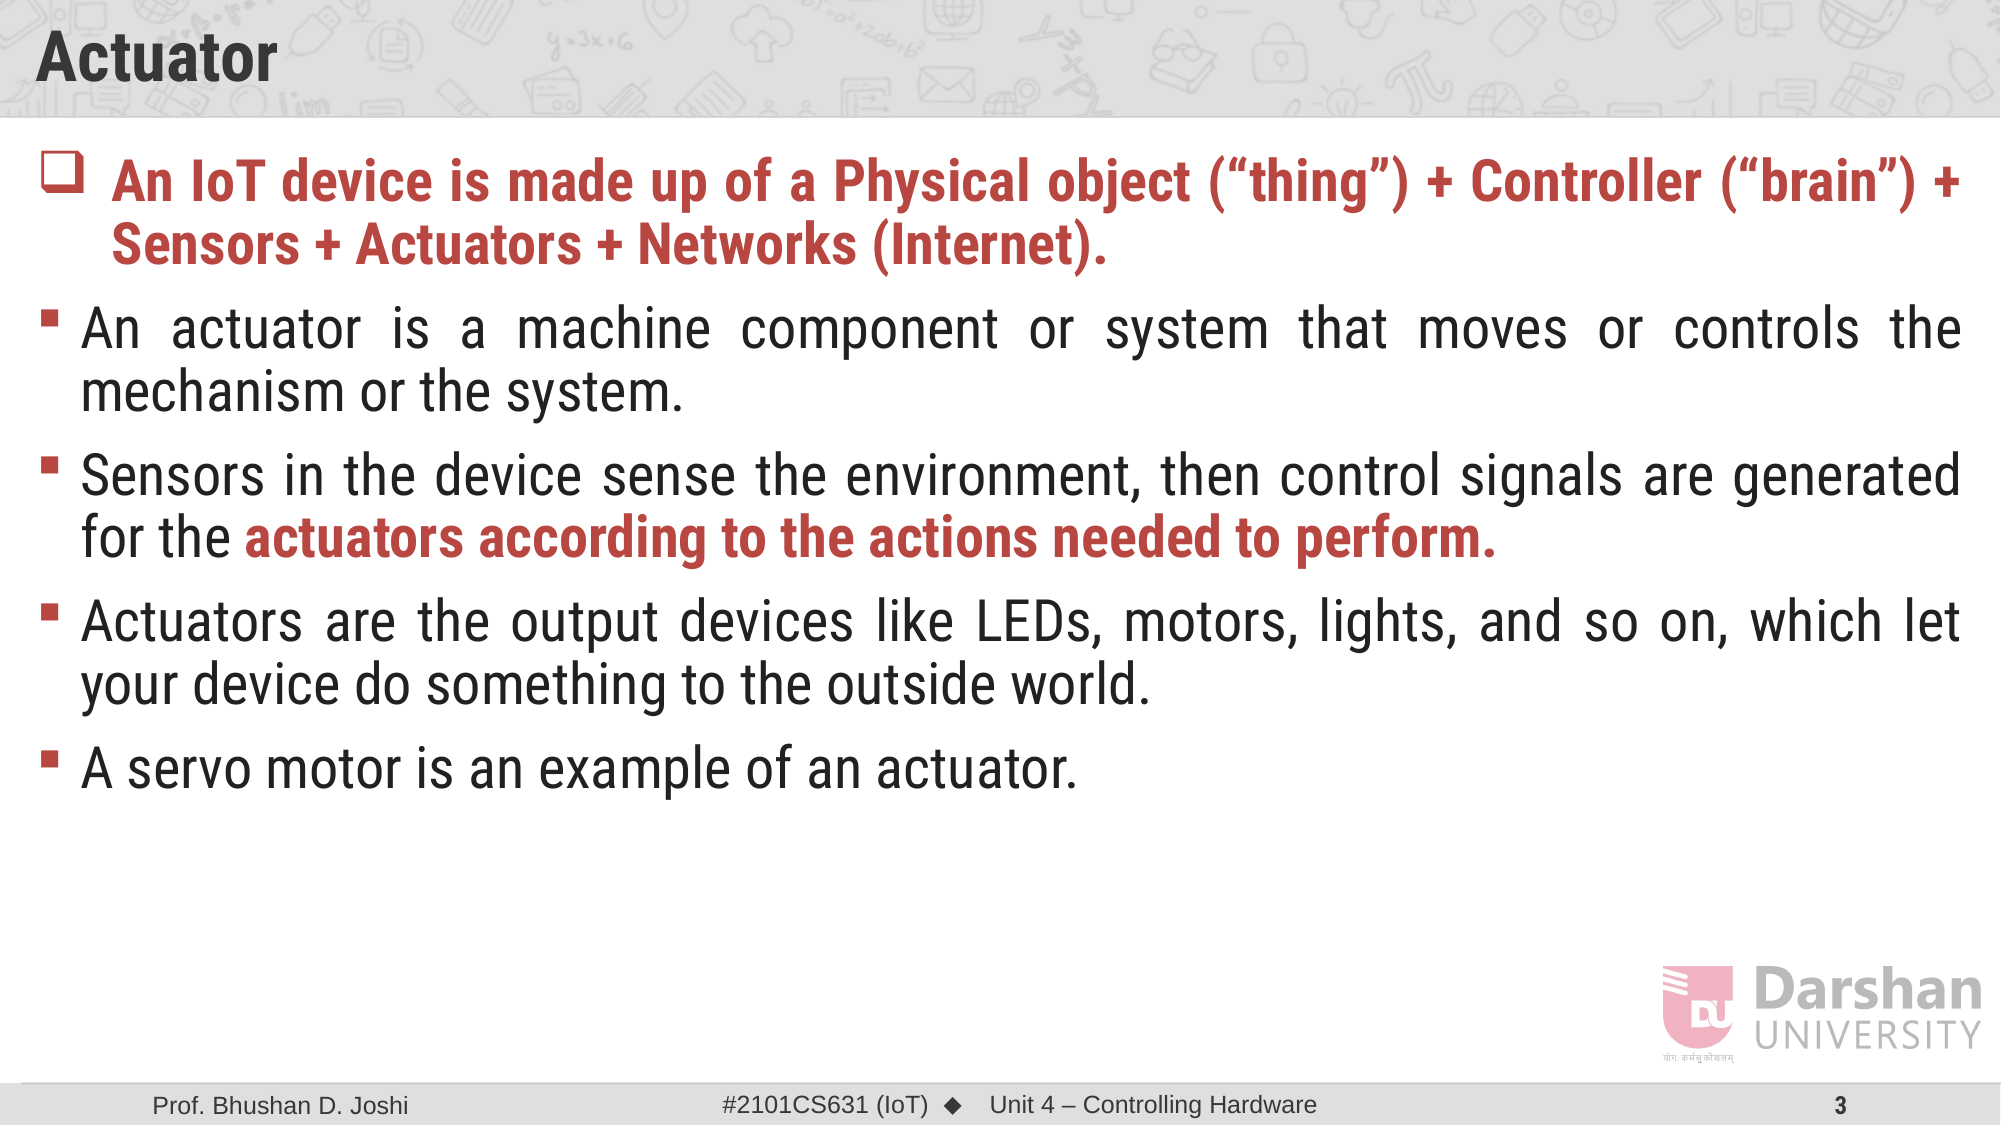

# Actuator
An IoT device is made up of a Physical object (“thing”) + Controller (“brain”) + Sensors + Actuators + Networks (Internet).
An actuator is a machine component or system that moves or controls the mechanism or the system.
Sensors in the device sense the environment, then control signals are generated for the actuators according to the actions needed to perform.
Actuators are the output devices like LEDs, motors, lights, and so on, which let your device do something to the outside world.
A servo motor is an example of an actuator.